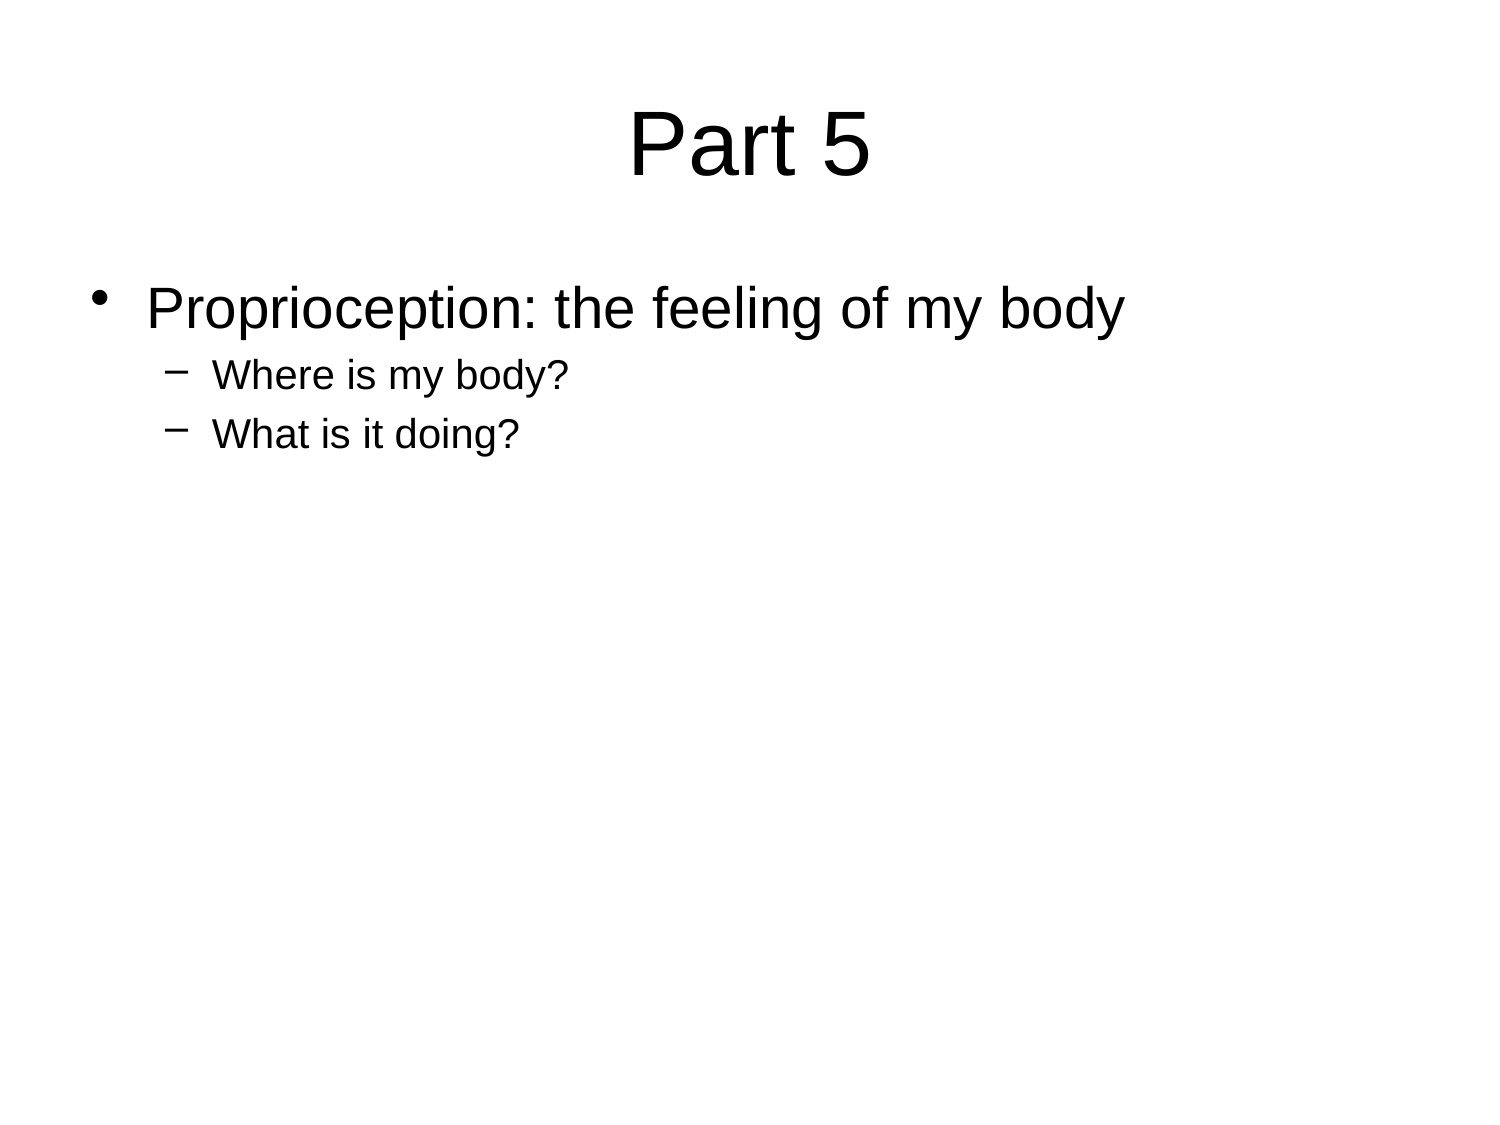

# Part 5
Proprioception: the feeling of my body
Where is my body?
What is it doing?